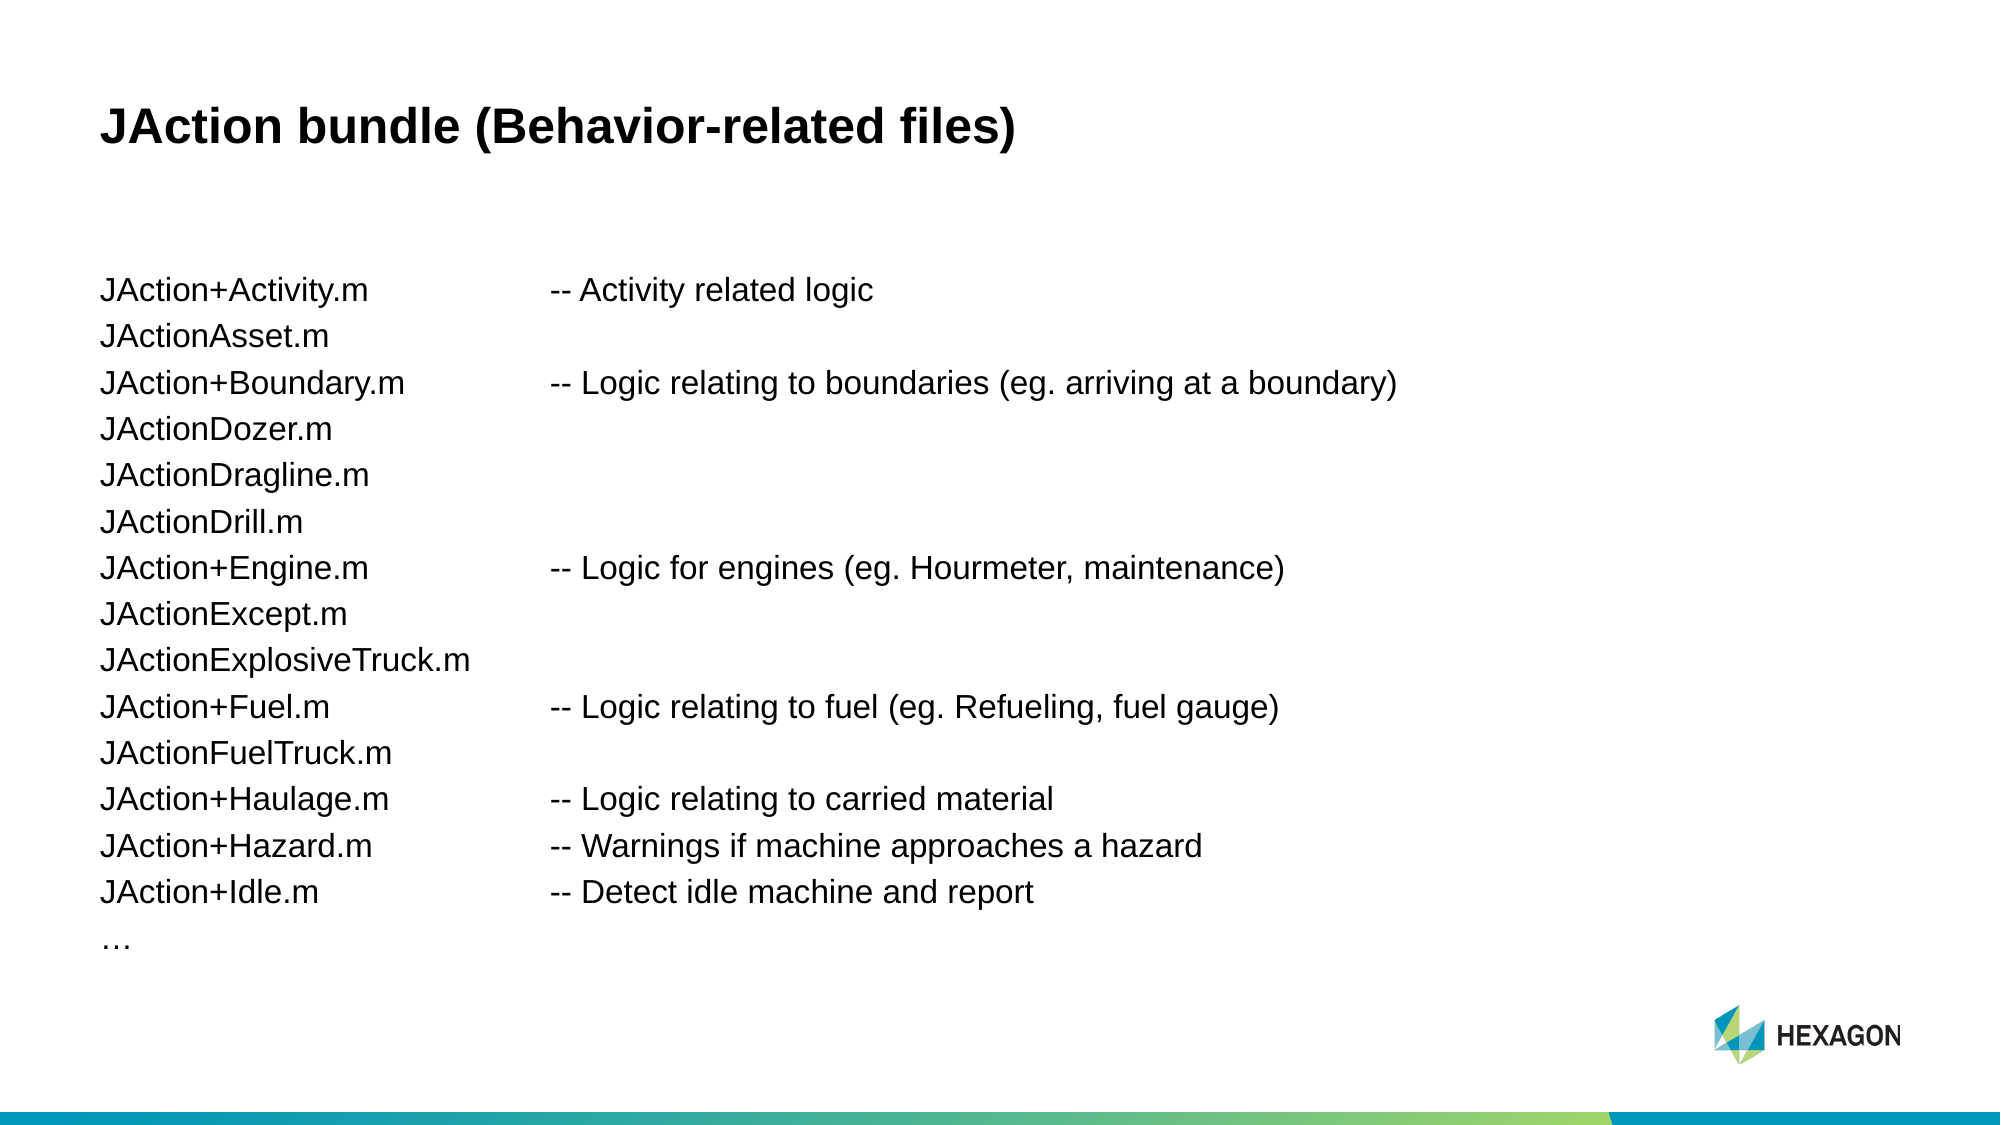

# JAction bundle (Behavior-related files)
JAction+Activity.m		-- Activity related logic
JActionAsset.m
JAction+Boundary.m	-- Logic relating to boundaries (eg. arriving at a boundary)
JActionDozer.m
JActionDragline.m
JActionDrill.m
JAction+Engine.m		-- Logic for engines (eg. Hourmeter, maintenance)
JActionExcept.m
JActionExplosiveTruck.m
JAction+Fuel.m		-- Logic relating to fuel (eg. Refueling, fuel gauge)
JActionFuelTruck.m
JAction+Haulage.m		-- Logic relating to carried material
JAction+Hazard.m		-- Warnings if machine approaches a hazard
JAction+Idle.m		-- Detect idle machine and report
…